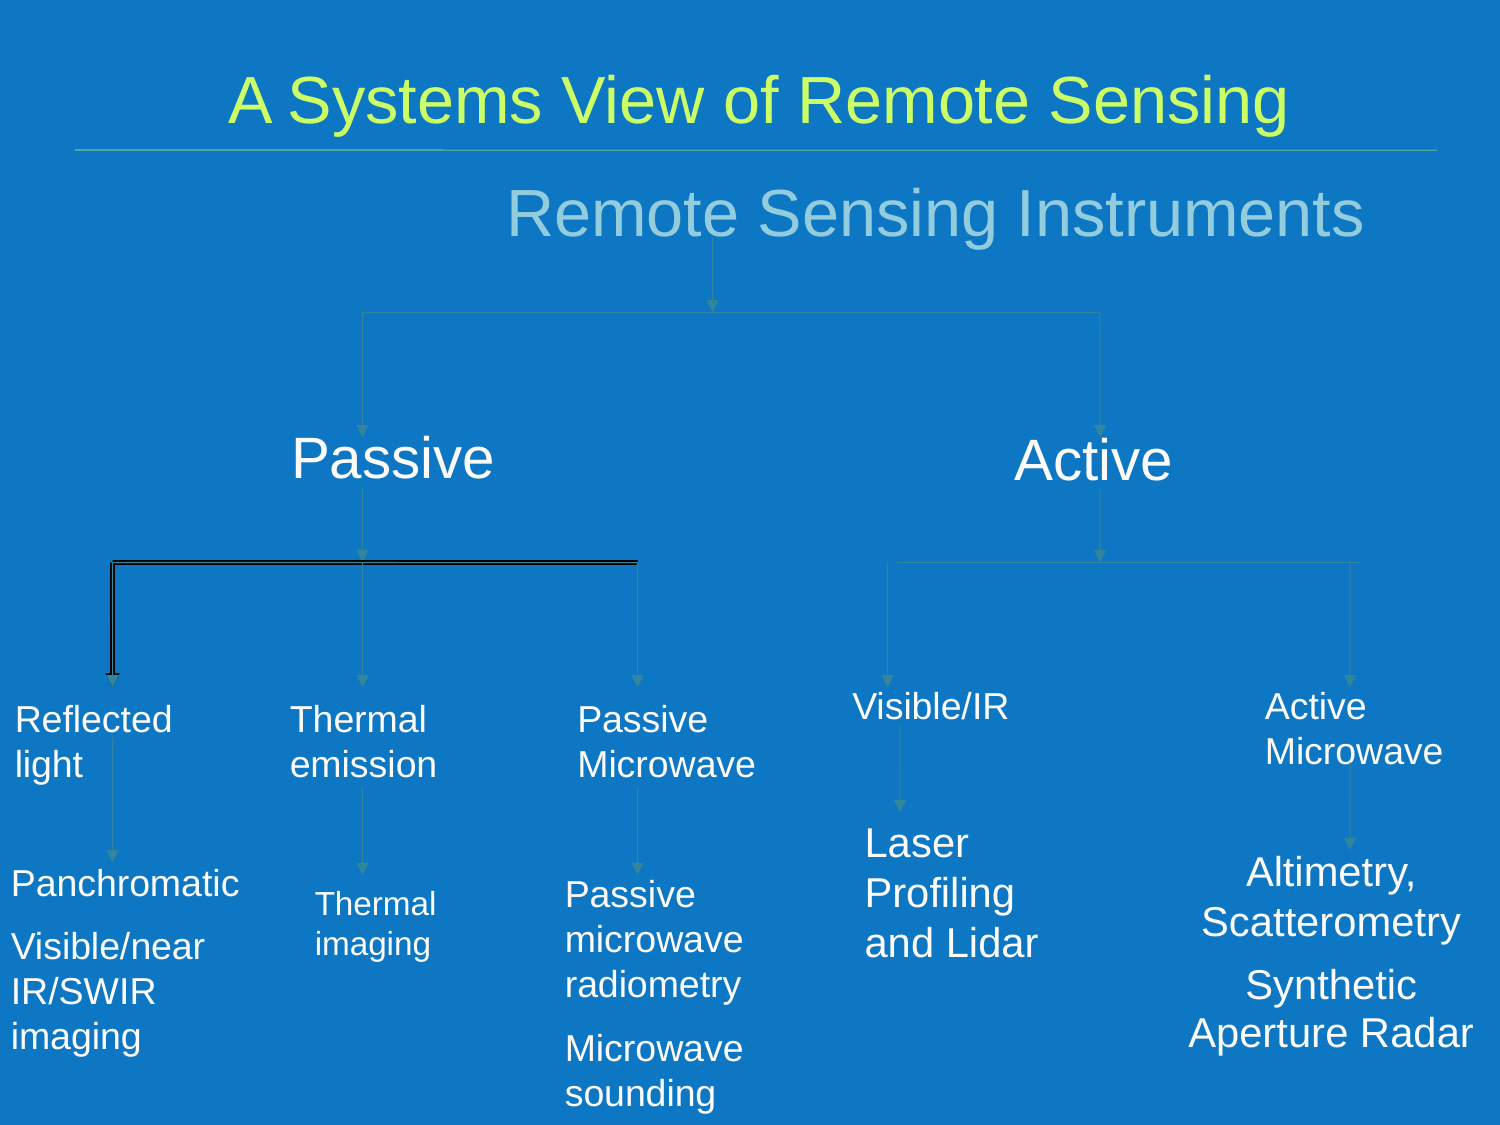

A Systems View of Remote Sensing

Remote Sensing Instruments

       Passive
Active

Visible/IR
Active Microwave
Reflected light
Thermal emission
Passive Microwave

 Panchromatic
Visible/near IR/SWIR imaging
Laser Profiling and Lidar
Altimetry, Scatterometry
Synthetic Aperture Radar
Passive microwave radiometry
Microwave sounding
Thermal imaging